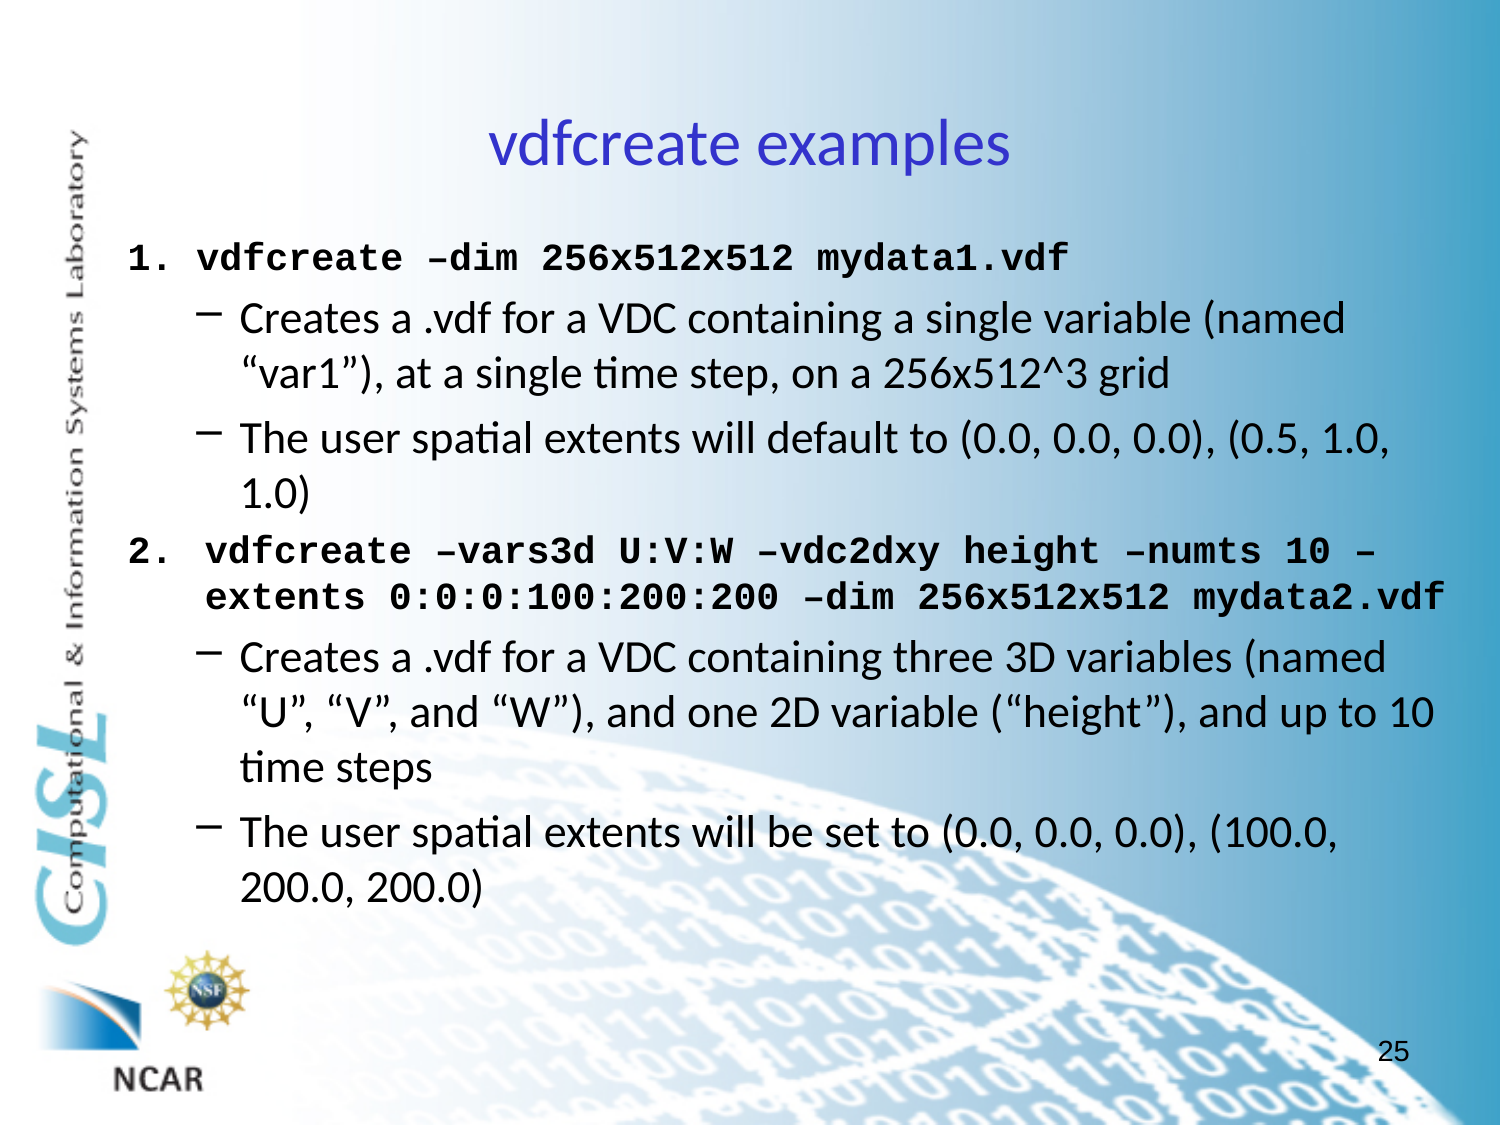

# vdfcreate examples
vdfcreate –dim 256x512x512 mydata1.vdf
Creates a .vdf for a VDC containing a single variable (named “var1”), at a single time step, on a 256x512^3 grid
The user spatial extents will default to (0.0, 0.0, 0.0), (0.5, 1.0, 1.0)
vdfcreate –vars3d U:V:W –vdc2dxy height –numts 10 –extents 0:0:0:100:200:200 –dim 256x512x512 mydata2.vdf
Creates a .vdf for a VDC containing three 3D variables (named “U”, “V”, and “W”), and one 2D variable (“height”), and up to 10 time steps
The user spatial extents will be set to (0.0, 0.0, 0.0), (100.0, 200.0, 200.0)

25